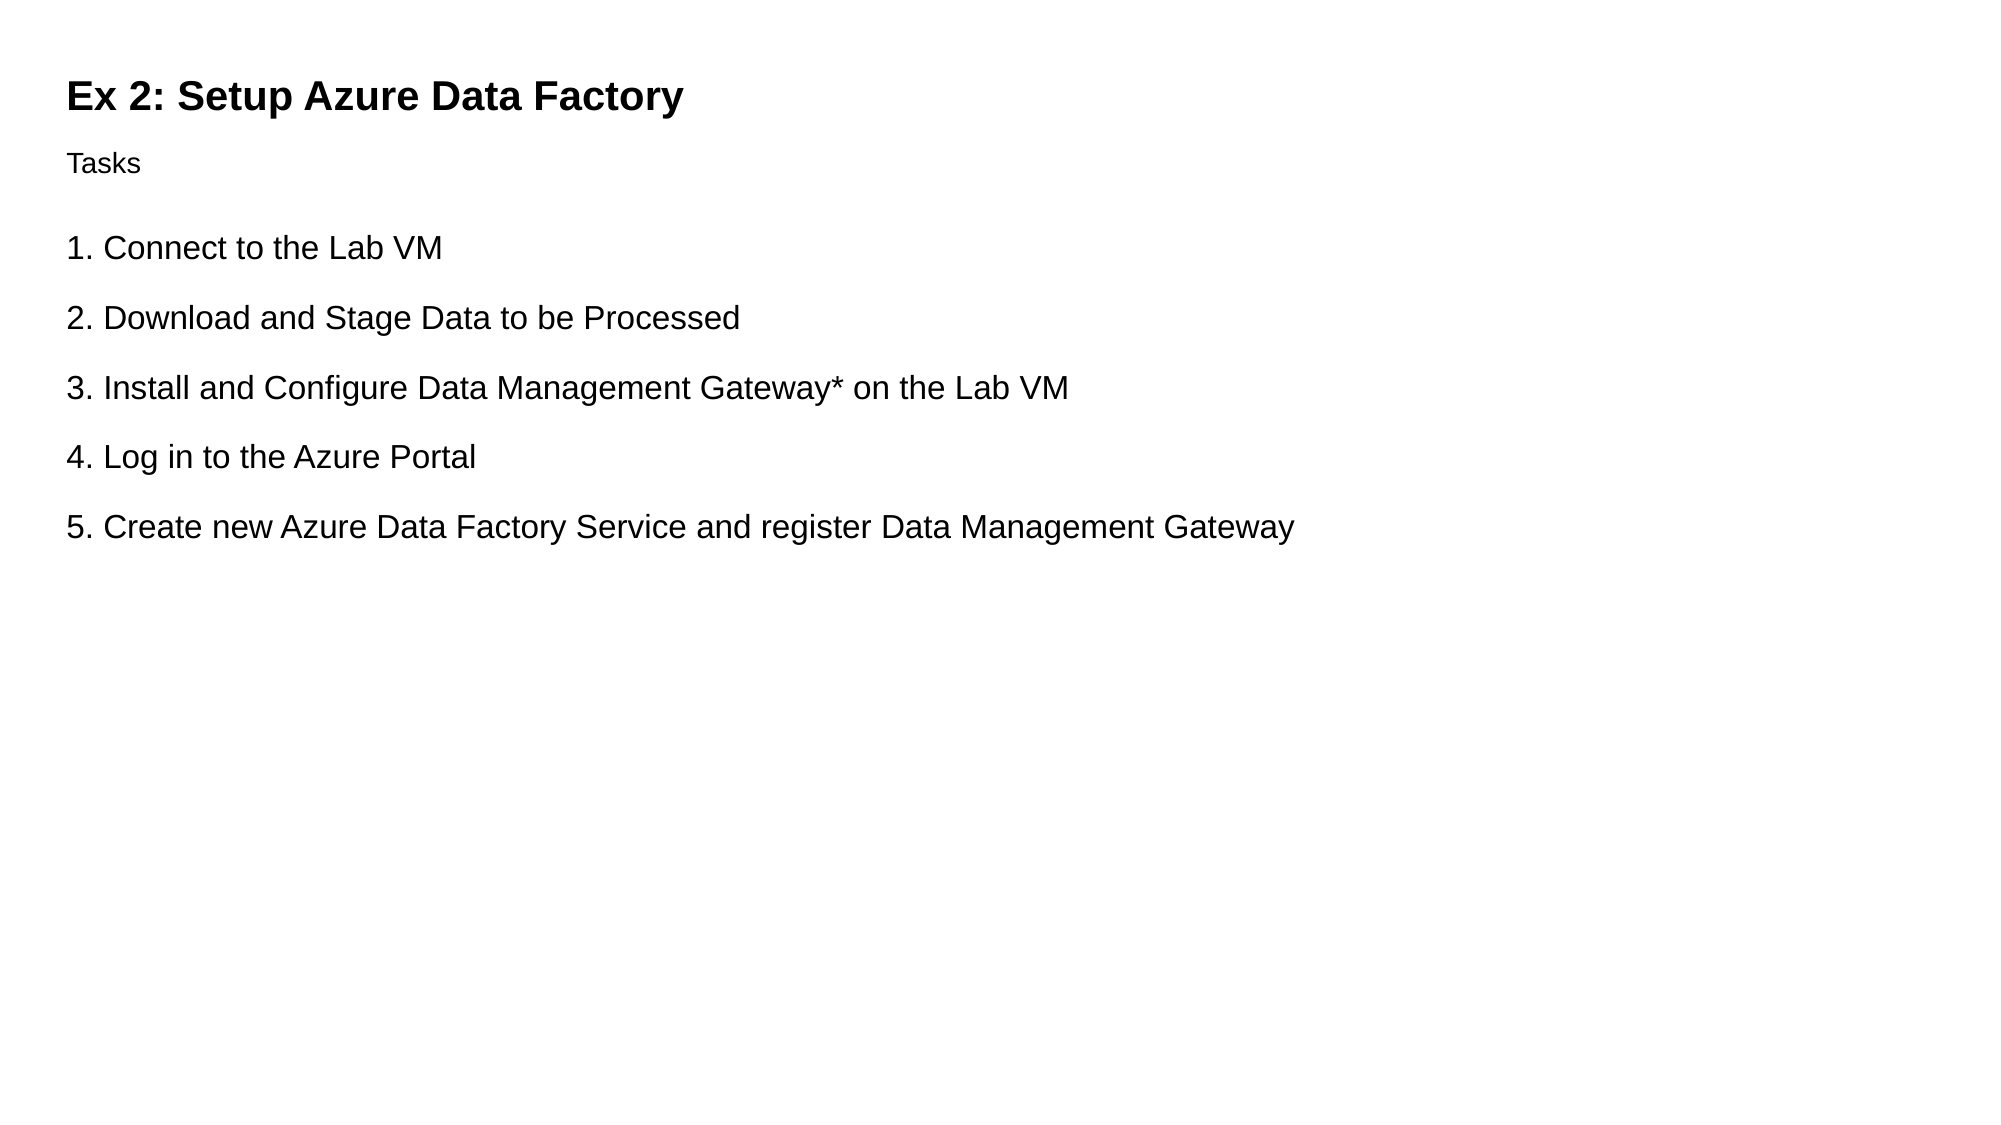

# Ex 2: Setup Azure Data Factory
Tasks
1. Connect to the Lab VM
2. Download and Stage Data to be Processed
3. Install and Configure Data Management Gateway* on the Lab VM
4. Log in to the Azure Portal
5. Create new Azure Data Factory Service and register Data Management Gateway